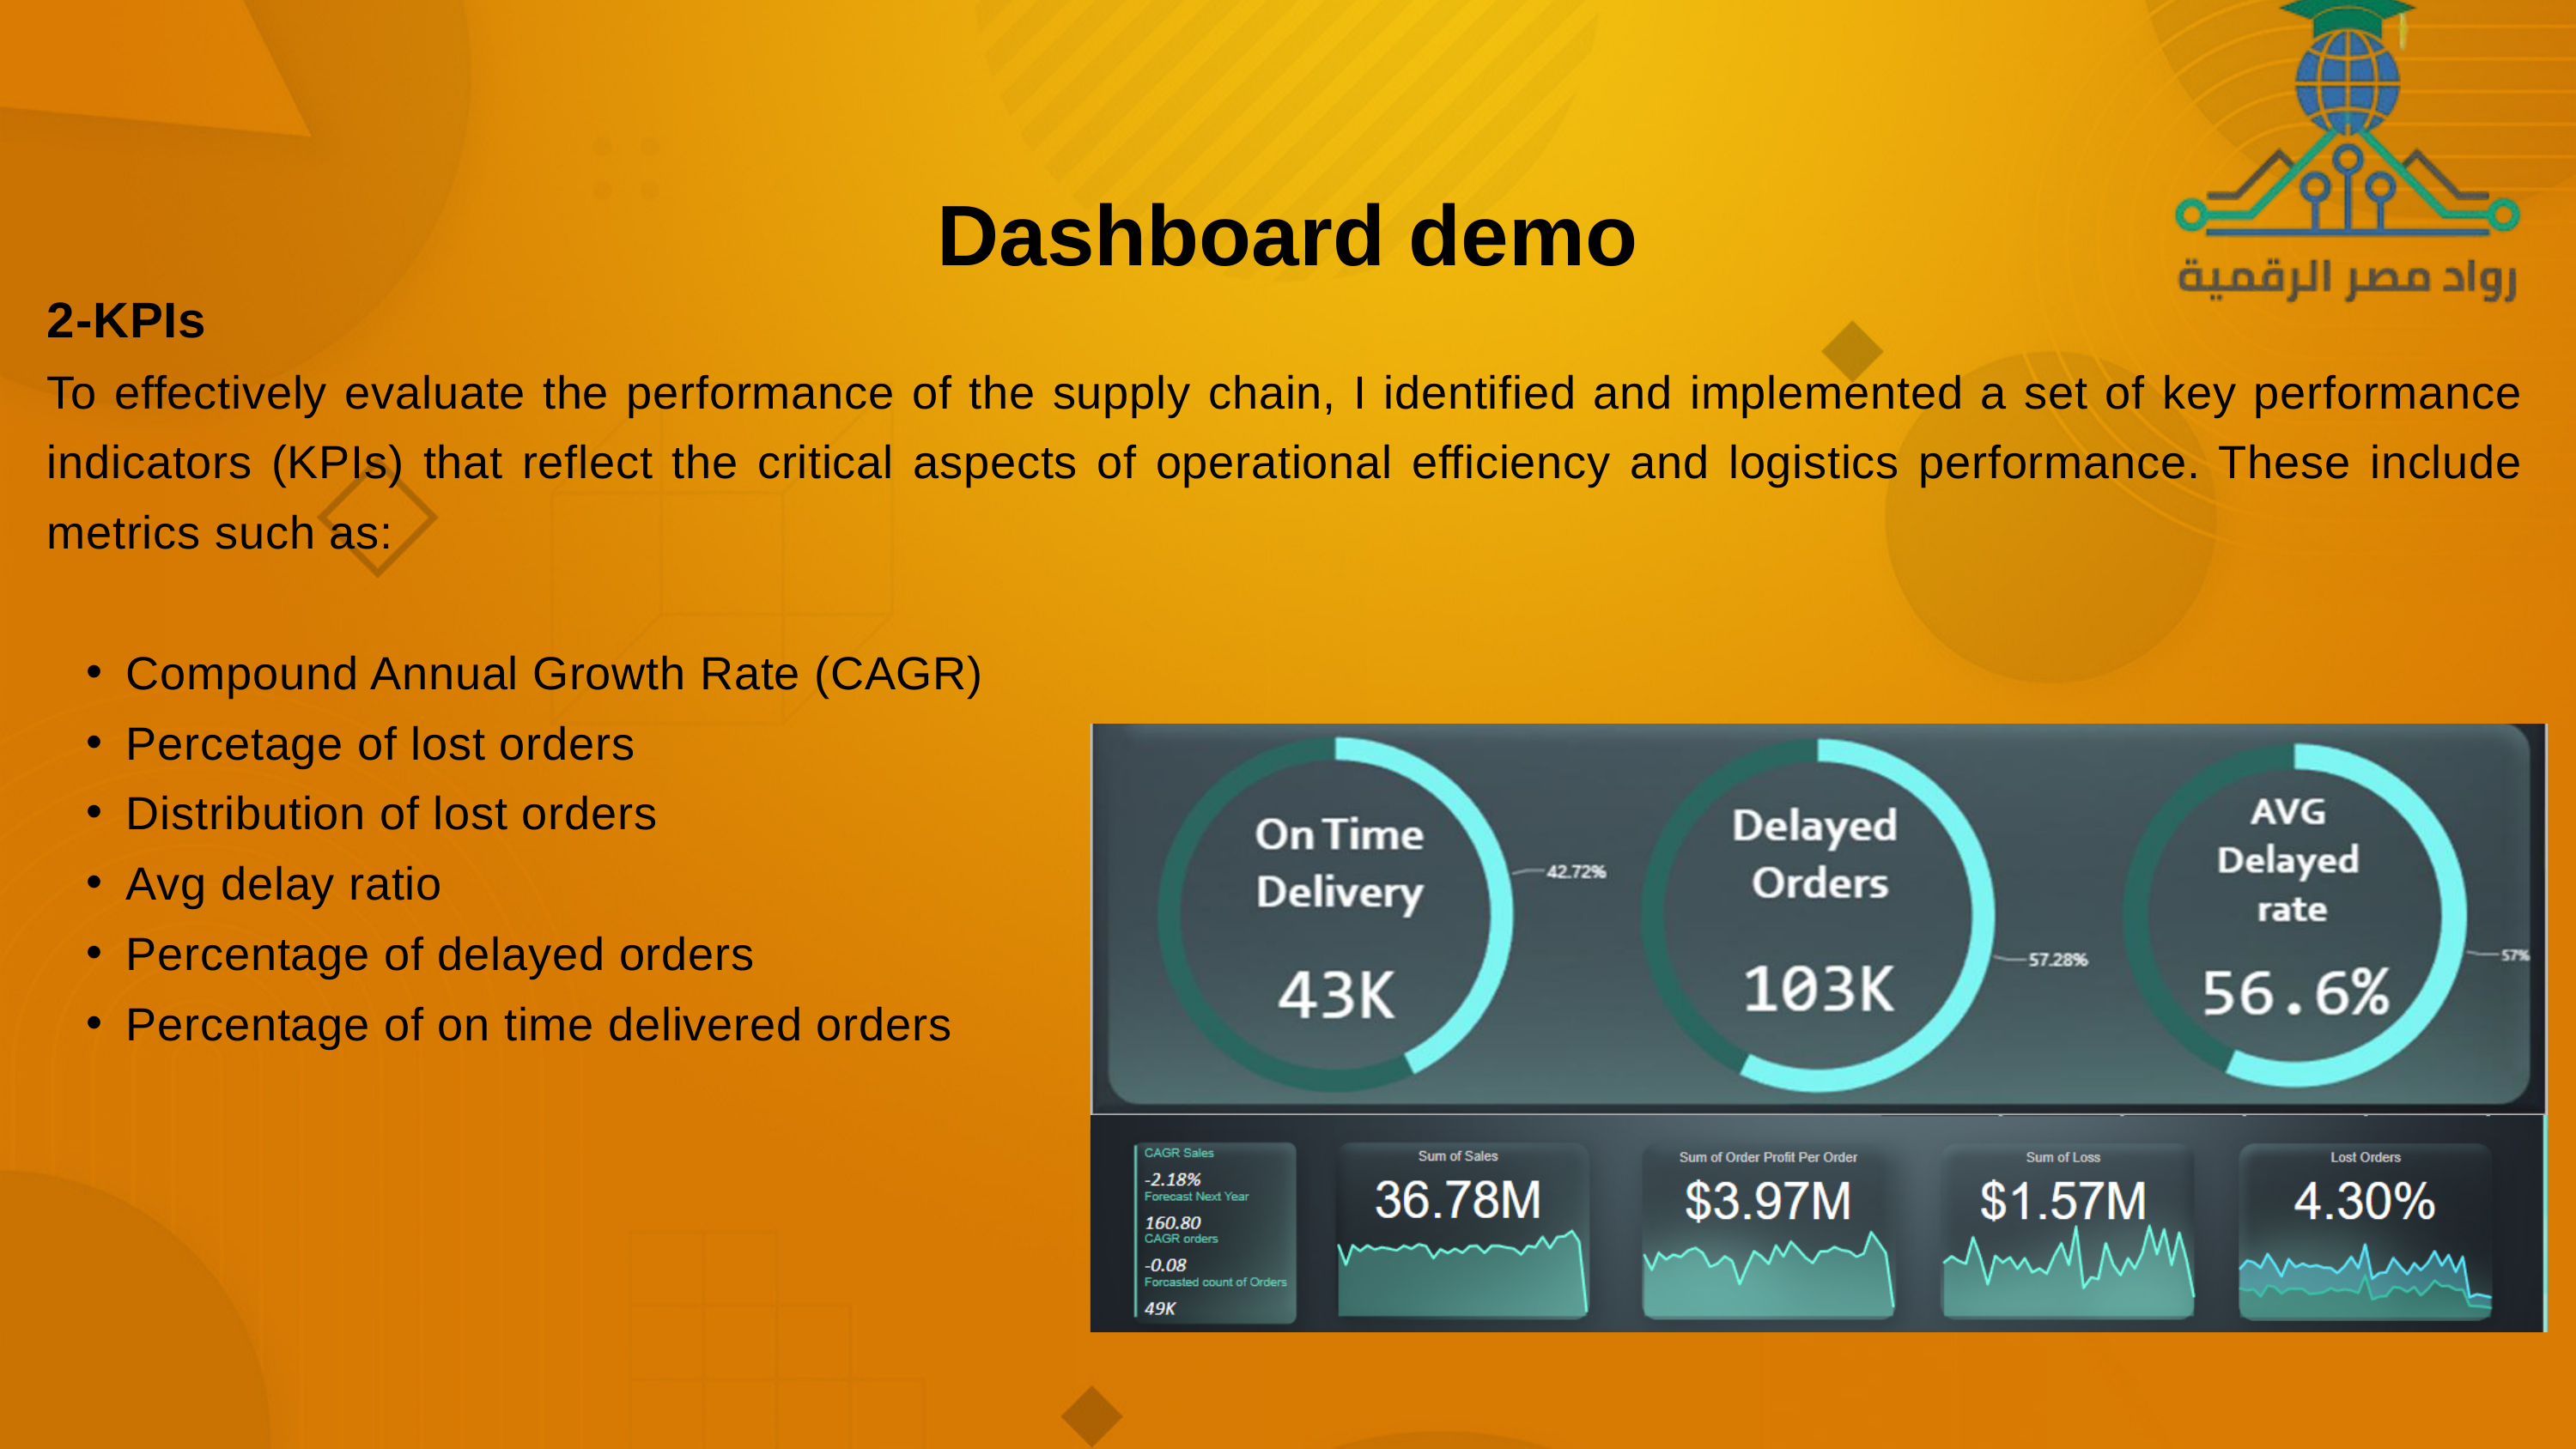

Dashboard demo
2-KPIs
To effectively evaluate the performance of the supply chain, I identified and implemented a set of key performance indicators (KPIs) that reflect the critical aspects of operational efficiency and logistics performance. These include metrics such as:

Compound Annual Growth Rate (CAGR)
Percetage of lost orders
Distribution of lost orders
Avg delay ratio
Percentage of delayed orders
Percentage of on time delivered orders